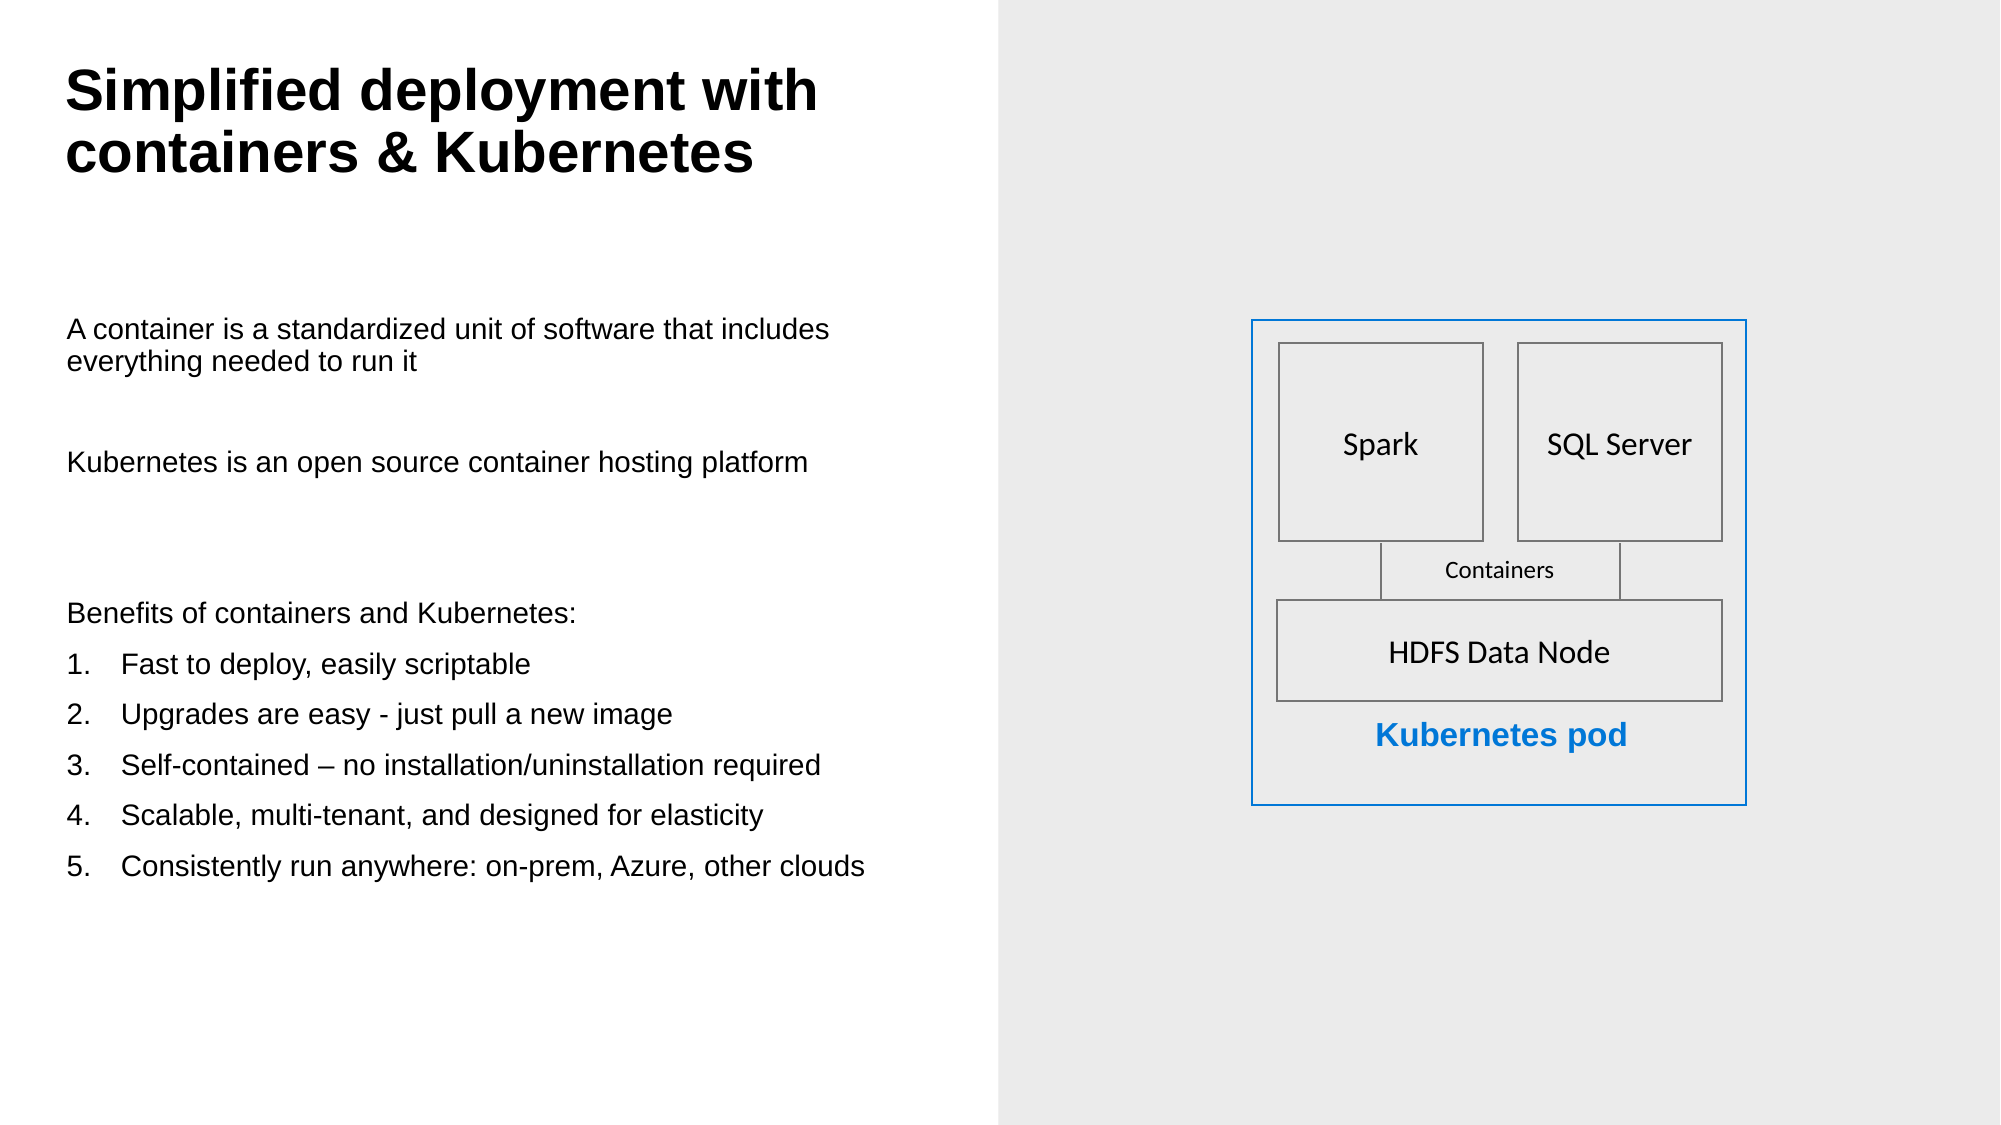

# Simplified deployment with containers & Kubernetes
A container is a standardized unit of software that includes everything needed to run it

Kubernetes is an open source container hosting platform

Benefits of containers and Kubernetes:
Fast to deploy, easily scriptable
Upgrades are easy - just pull a new image
Self-contained – no installation/uninstallation required
Scalable, multi-tenant, and designed for elasticity
Consistently run anywhere: on-prem, Azure, other clouds

Spark
SQL Server
HDFS Data Node
Kubernetes pod
Containers